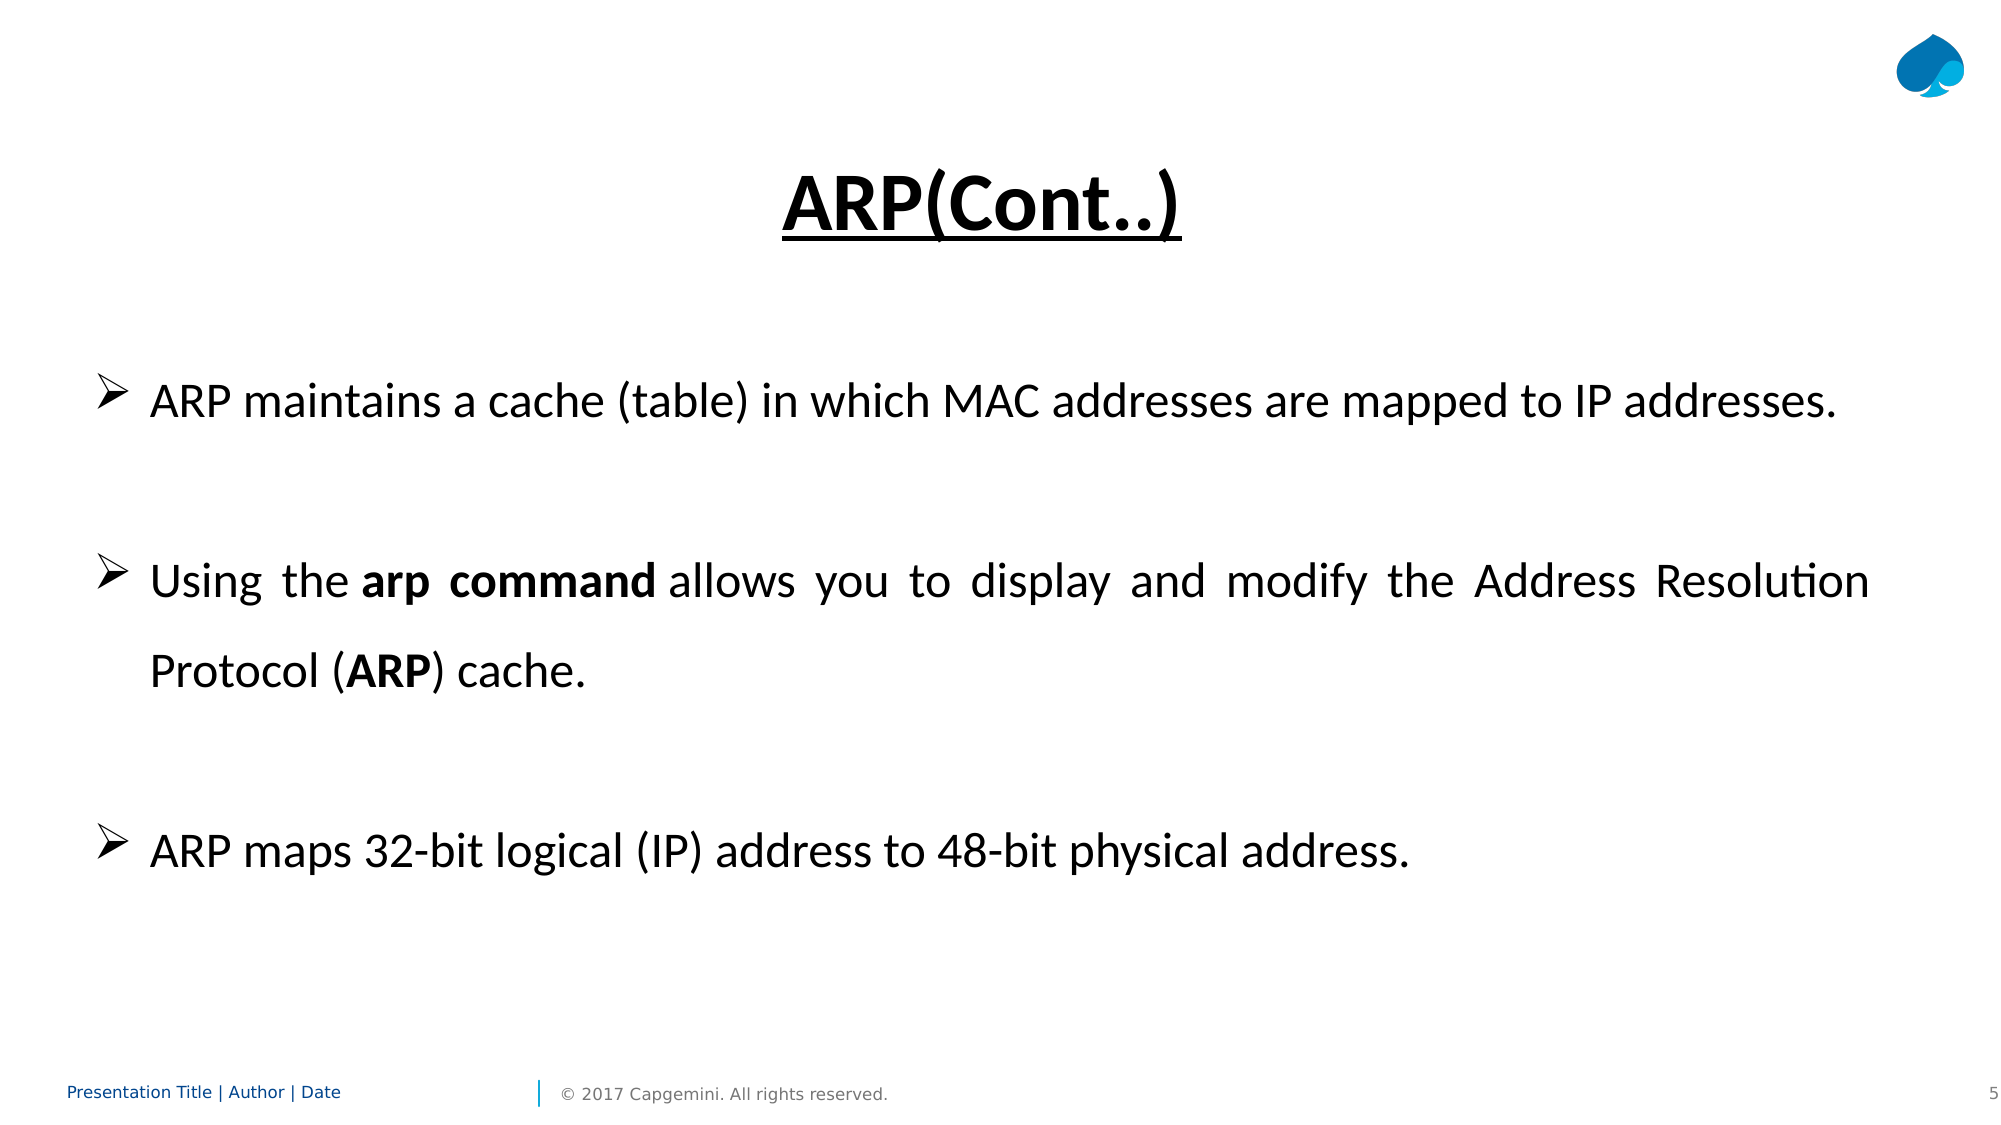

ARP(Cont..)

ARP maintains a cache (table) in which MAC addresses are mapped to IP addresses.

Using the arp command allows you to display and modify the Address Resolution Protocol (ARP) cache.

ARP maps 32-bit logical (IP) address to 48-bit physical address.